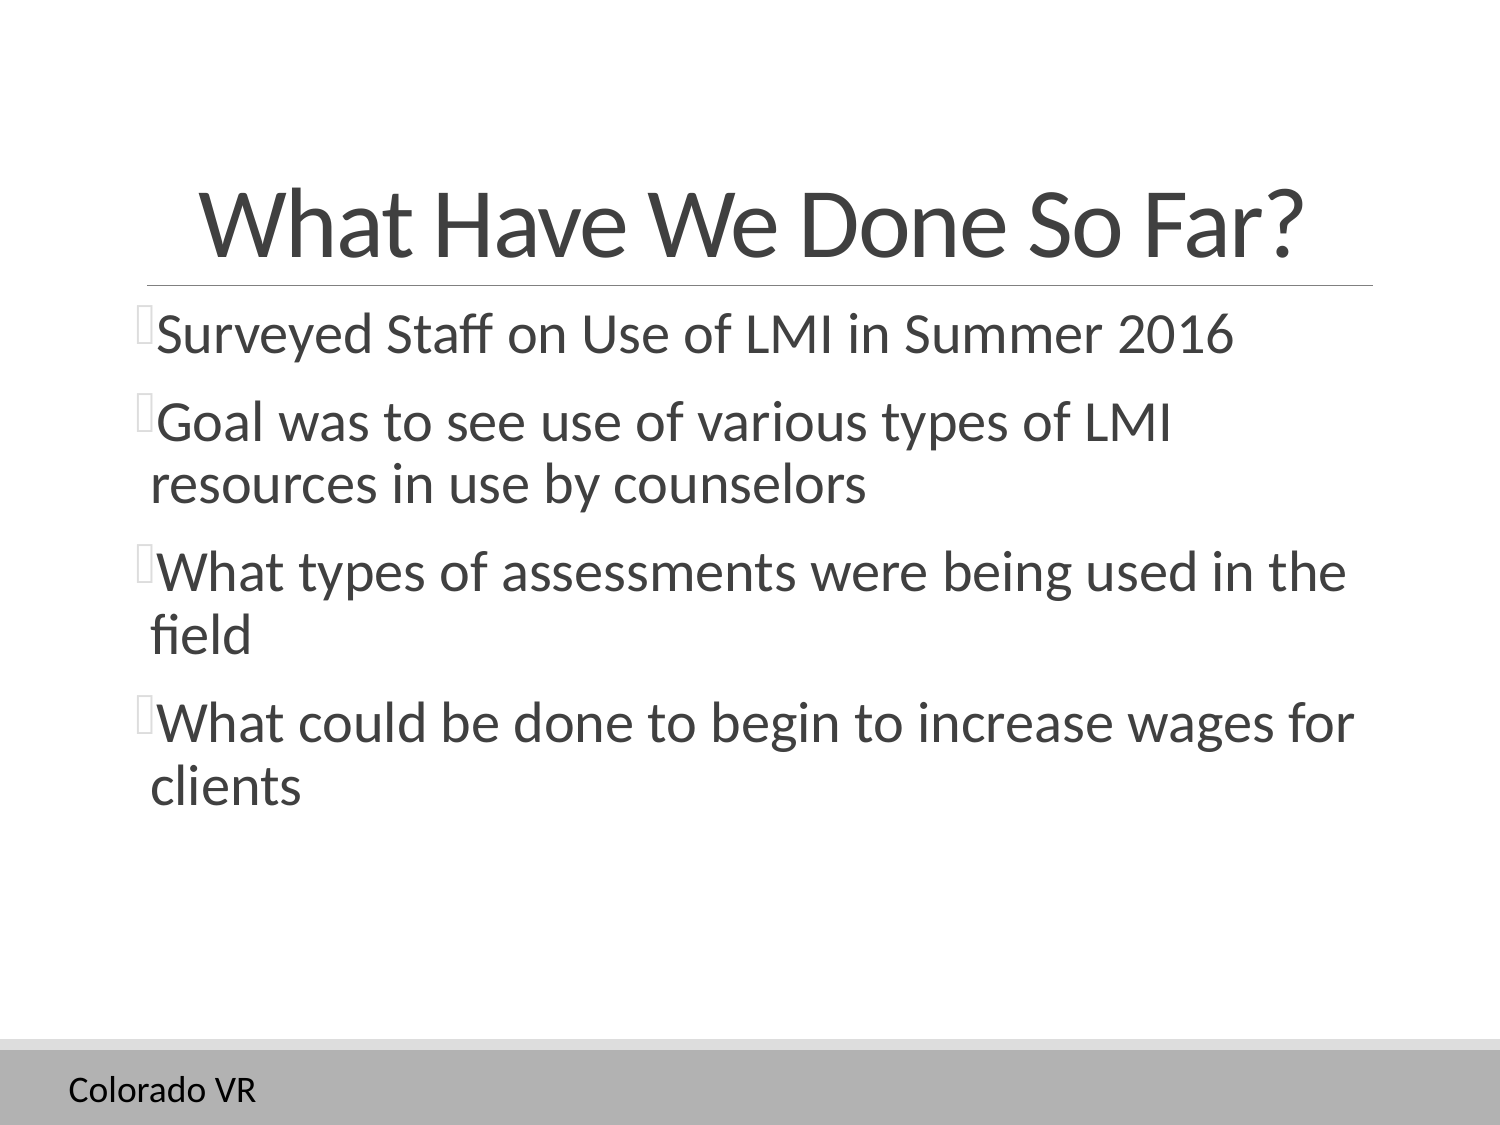

# What Have We Done So Far?
Surveyed Staff on Use of LMI in Summer 2016
Goal was to see use of various types of LMI resources in use by counselors
What types of assessments were being used in the field
What could be done to begin to increase wages for clients
Colorado VR
5